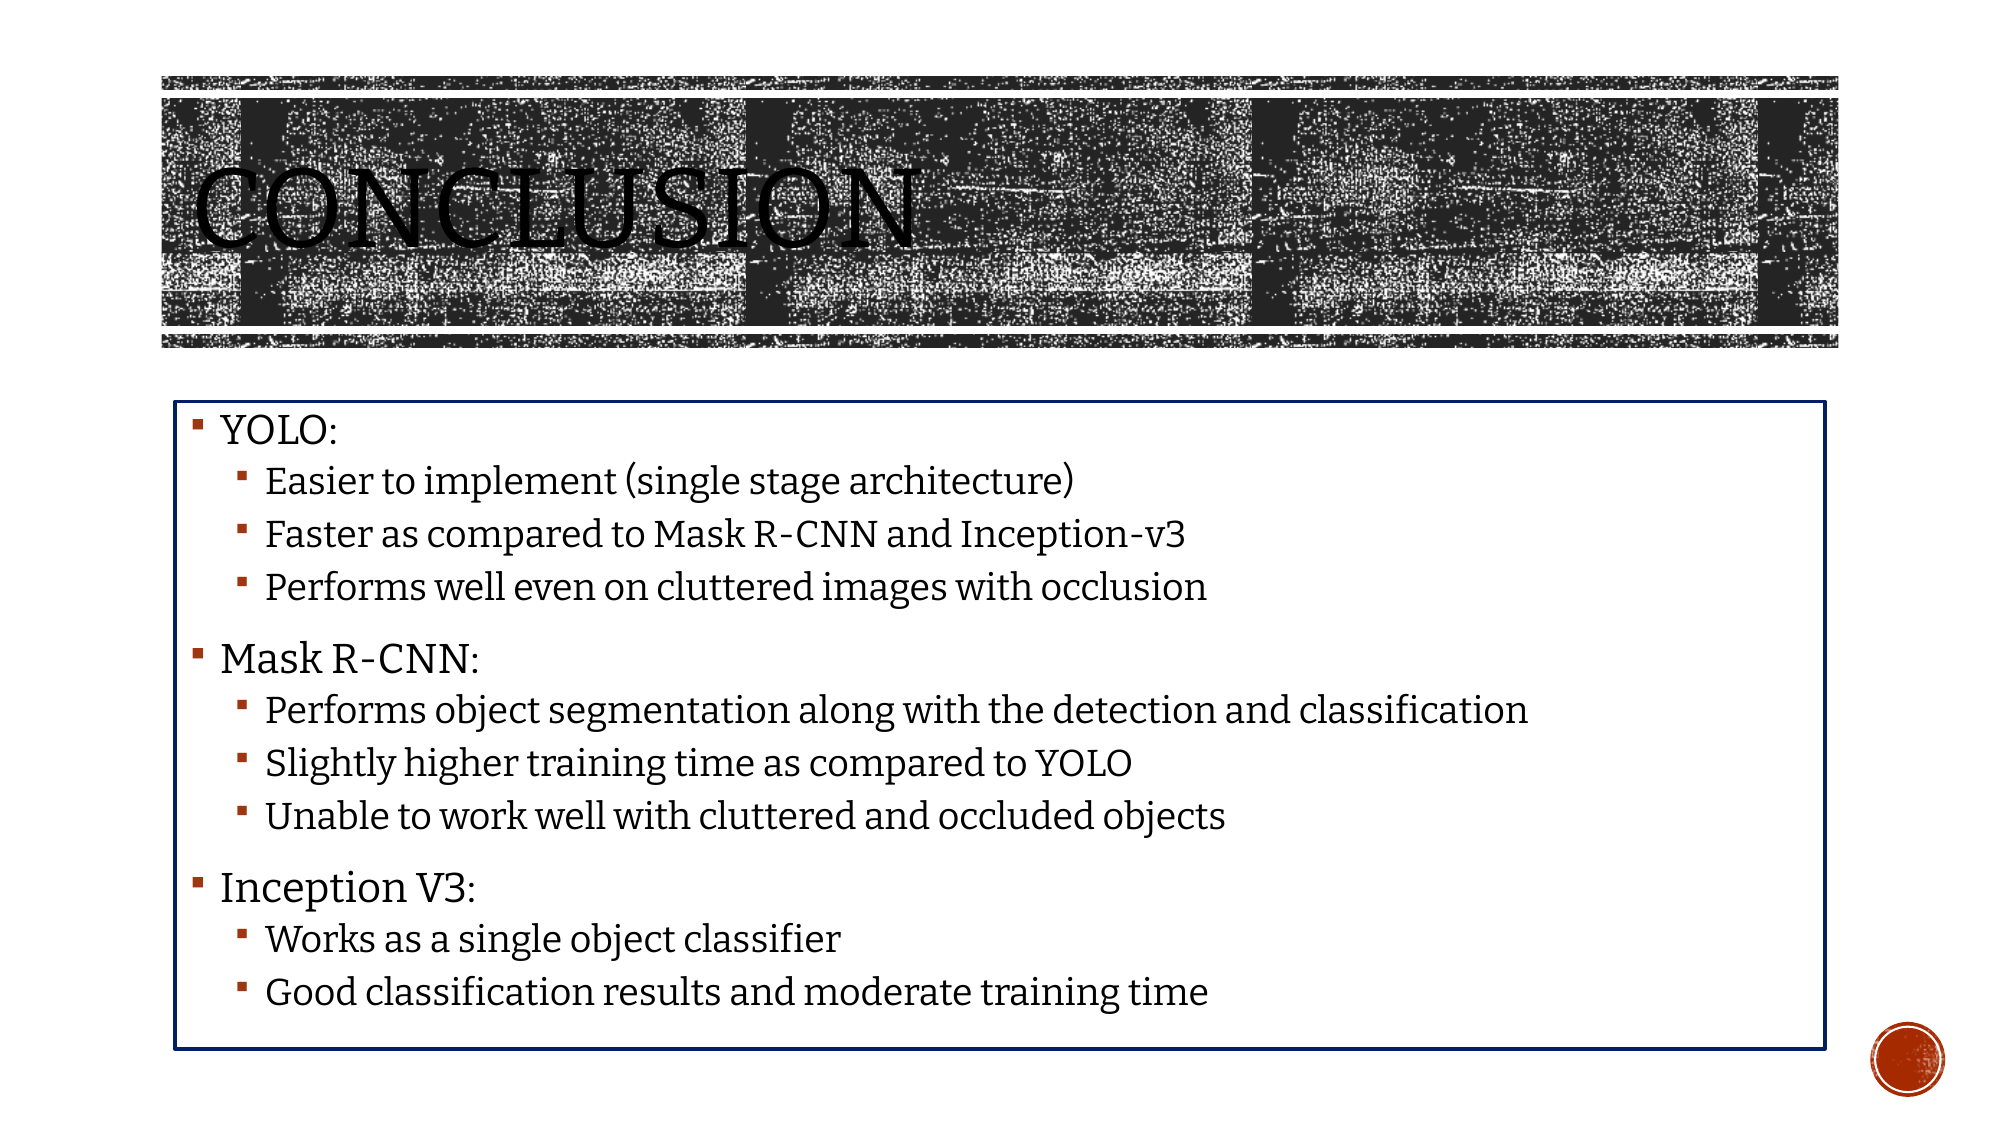

# Conclusion

YOLO:
Easier to implement (single stage architecture)
Faster as compared to Mask R-CNN and Inception-v3
Performs well even on cluttered images with occlusion
Mask R-CNN:
Performs object segmentation along with the detection and classification
Slightly higher training time as compared to YOLO
Unable to work well with cluttered and occluded objects
Inception V3:
Works as a single object classifier
Good classification results and moderate training time